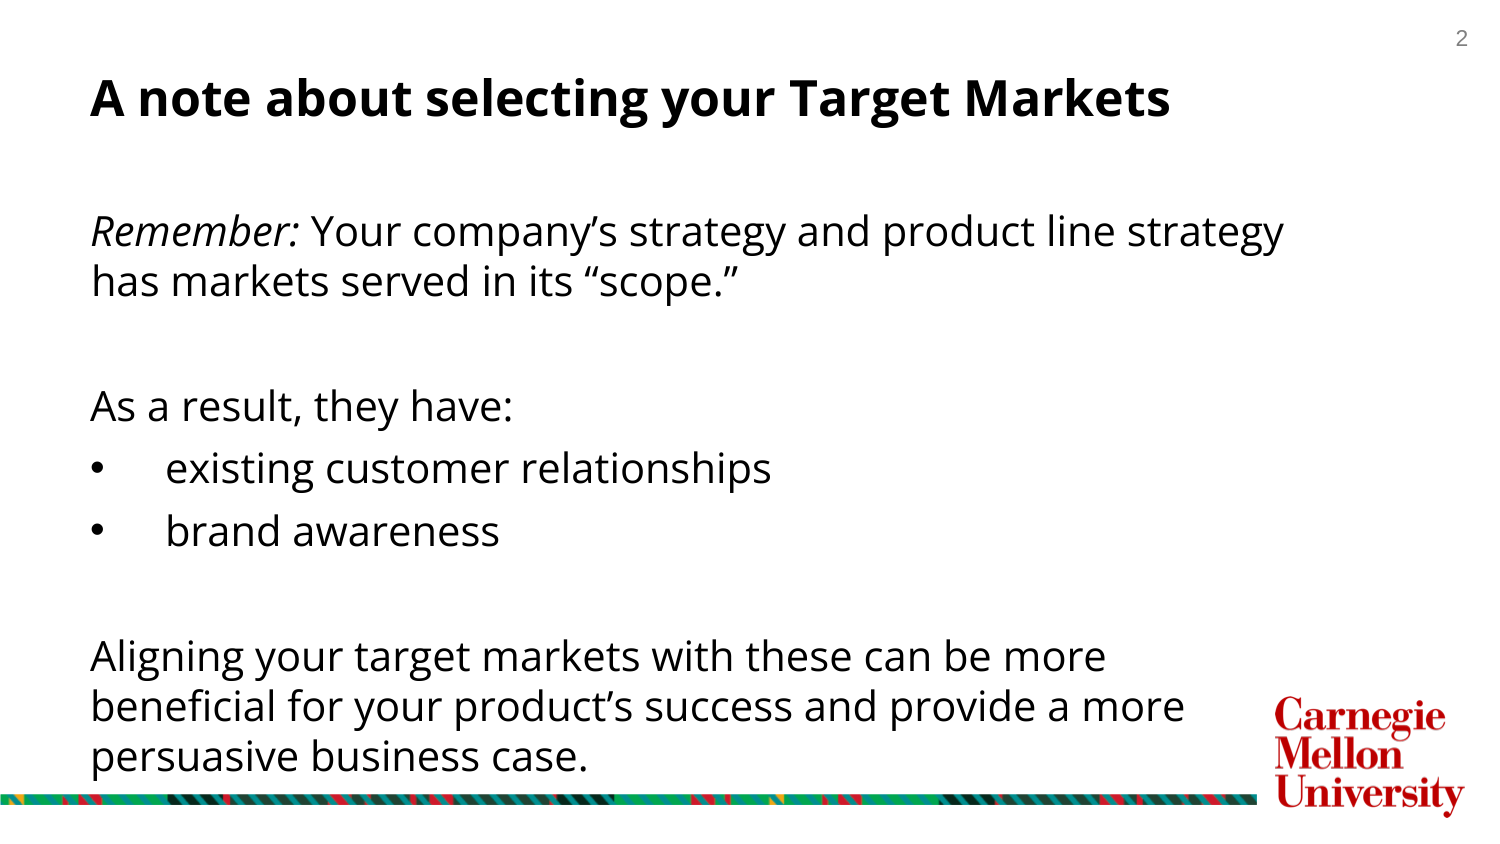

# A note about selecting your Target Markets
Remember: Your company’s strategy and product line strategy has markets served in its “scope.”

As a result, they have:
existing customer relationships
brand awareness

Aligning your target markets with these can be more beneficial for your product’s success and provide a more persuasive business case.